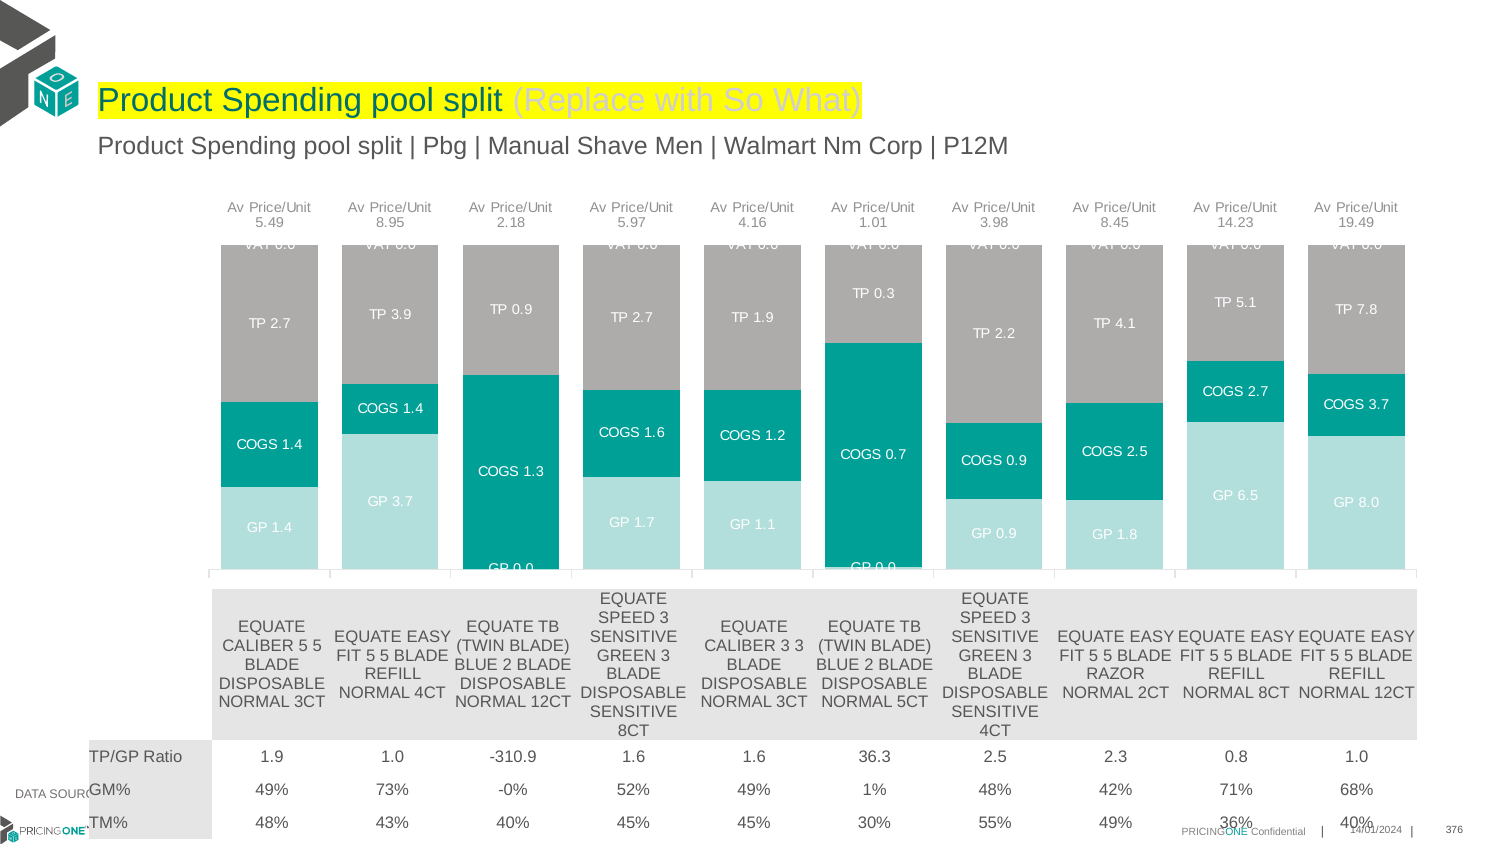

# Product Spending pool split (Replace with So What)
Product Spending pool split | Pbg | Manual Shave Men | Walmart Nm Corp | P12M

### Chart

| Category | GP | COGS | TP | VAT |
|---|---|---|---|---|
| Av Price/Unit 5.49 | 1.3910074025933514 | 1.4422925974066485 | 2.66158920546122 | 0.0 |
| Av Price/Unit 8.95 | 3.7319013056942776 | 1.3679986943057223 | 3.8513384342828445 | 0.0 |
| Av Price/Unit 2.18 | -0.0028238252861935344 | 1.3022757871716868 | 0.8780065175509717 | 0.0 |
| Av Price/Unit 5.97 | 1.7034869891422082 | 1.5987651573191026 | 2.6723387340501414 | 0.0 |
| Av Price/Unit 4.16 | 1.1333460349501125 | 1.1626539650498875 | 1.8636544225926142 | 0.0 |
| Av Price/Unit 1.01 | 0.008419116543434663 | 0.6950277438086686 | 0.30592544320460635 | 0.0 |
| Av Price/Unit 3.98 | 0.8609268492640209 | 0.9367285634432643 | 2.1783827955350037 | 0.0 |
| Av Price/Unit 8.45 | 1.8133430825652657 | 2.5049569174347344 | 4.128448081841433 | 0.0 |
| Av Price/Unit 14.23 | 6.477154811051128 | 2.6577451889488724 | 5.099460114322007 | 0.0 |
| Av Price/Unit 19.49 | 8.009 | 3.7052999999999994 | 7.772868874172184 | 0.0 |
|  | EQUATE CALIBER 5 5 BLADE DISPOSABLE NORMAL 3CT | EQUATE EASY FIT 5 5 BLADE REFILL NORMAL 4CT | EQUATE TB (TWIN BLADE) BLUE 2 BLADE DISPOSABLE NORMAL 12CT | EQUATE SPEED 3 SENSITIVE GREEN 3 BLADE DISPOSABLE SENSITIVE 8CT | EQUATE CALIBER 3 3 BLADE DISPOSABLE NORMAL 3CT | EQUATE TB (TWIN BLADE) BLUE 2 BLADE DISPOSABLE NORMAL 5CT | EQUATE SPEED 3 SENSITIVE GREEN 3 BLADE DISPOSABLE SENSITIVE 4CT | EQUATE EASY FIT 5 5 BLADE RAZOR NORMAL 2CT | EQUATE EASY FIT 5 5 BLADE REFILL NORMAL 8CT | EQUATE EASY FIT 5 5 BLADE REFILL NORMAL 12CT |
| --- | --- | --- | --- | --- | --- | --- | --- | --- | --- | --- |
| TP/GP Ratio | 1.9 | 1.0 | -310.9 | 1.6 | 1.6 | 36.3 | 2.5 | 2.3 | 0.8 | 1.0 |
| GM% | 49% | 73% | -0% | 52% | 49% | 1% | 48% | 42% | 71% | 68% |
| TM% | 48% | 43% | 40% | 45% | 45% | 30% | 55% | 49% | 36% | 40% |
DATA SOURCE: Client P&L

14/01/2024
376